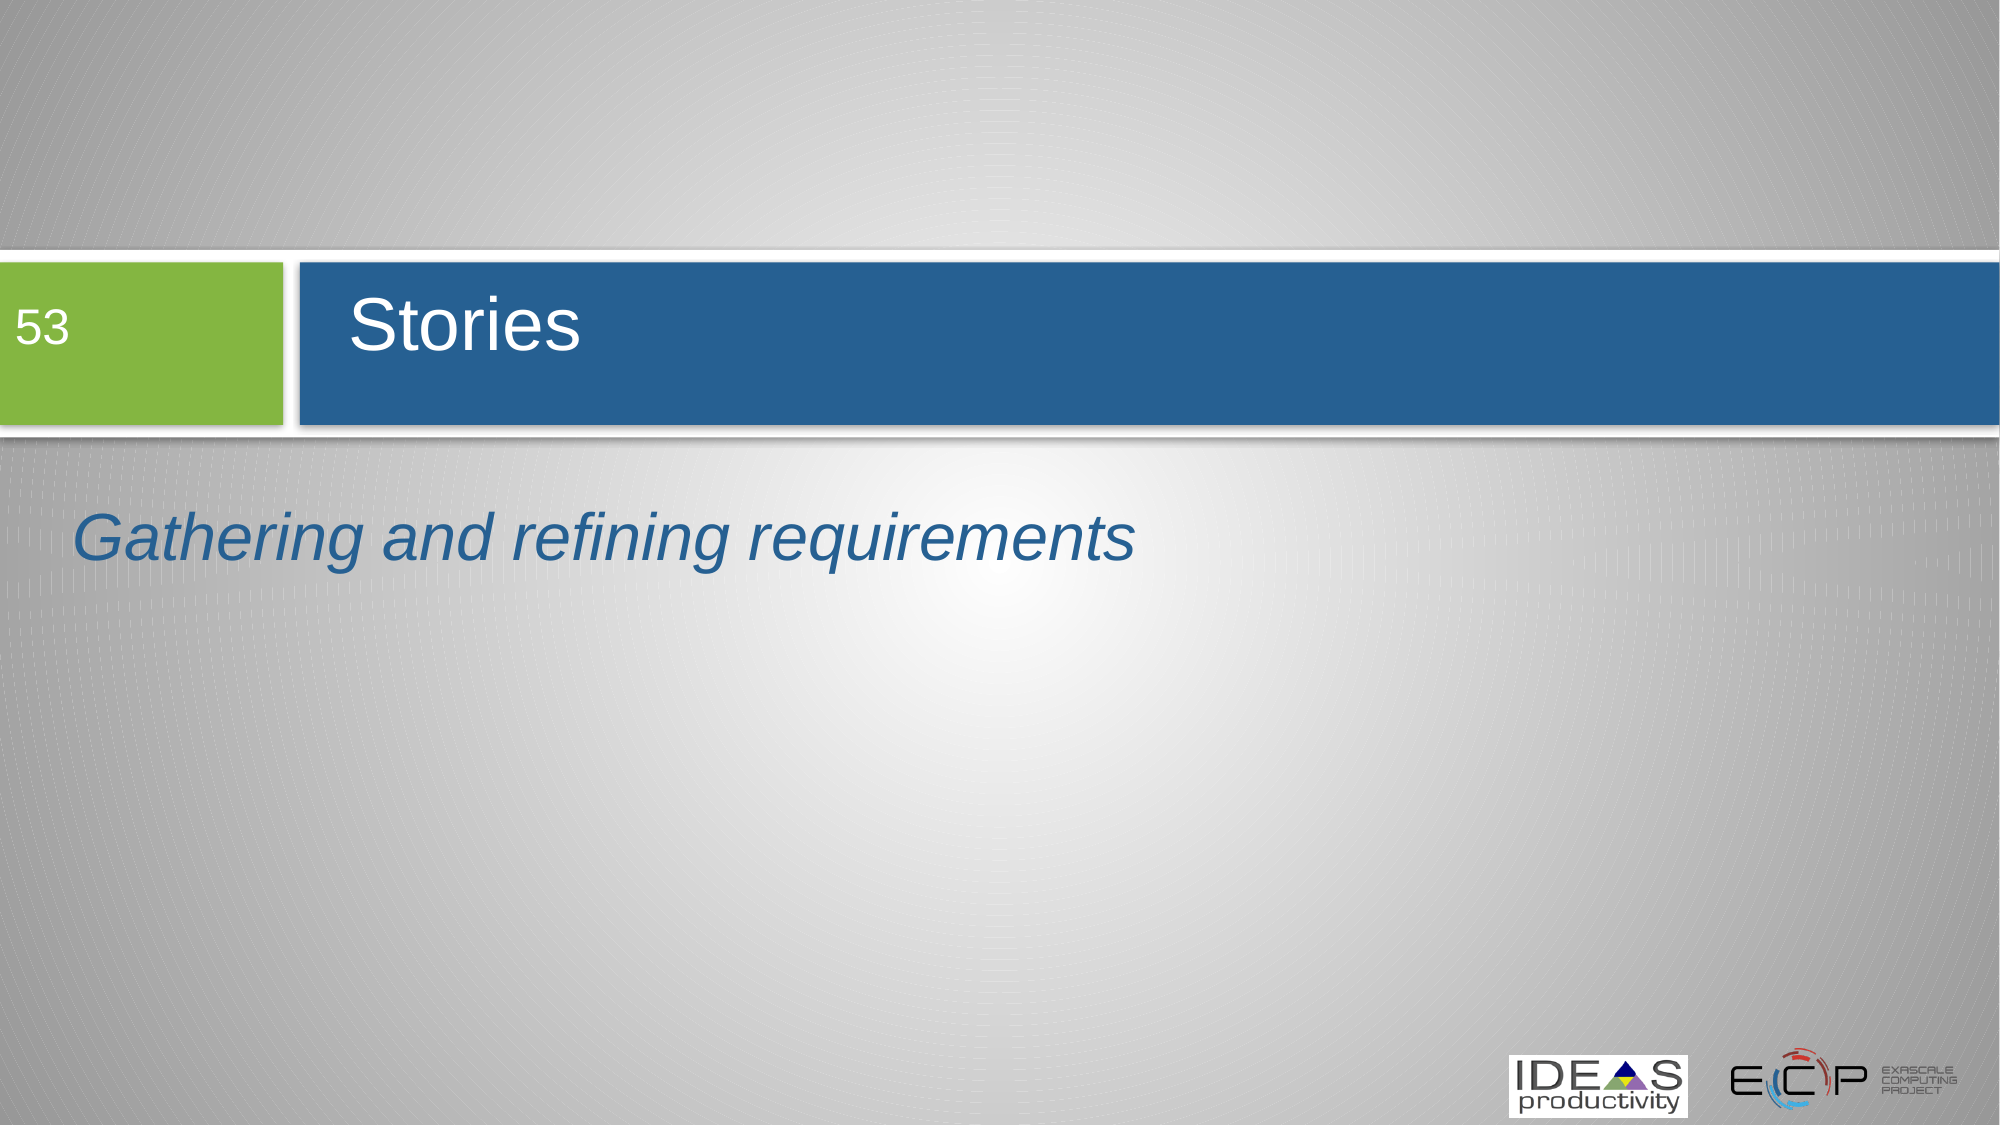

# Stories
53
Gathering and refining requirements